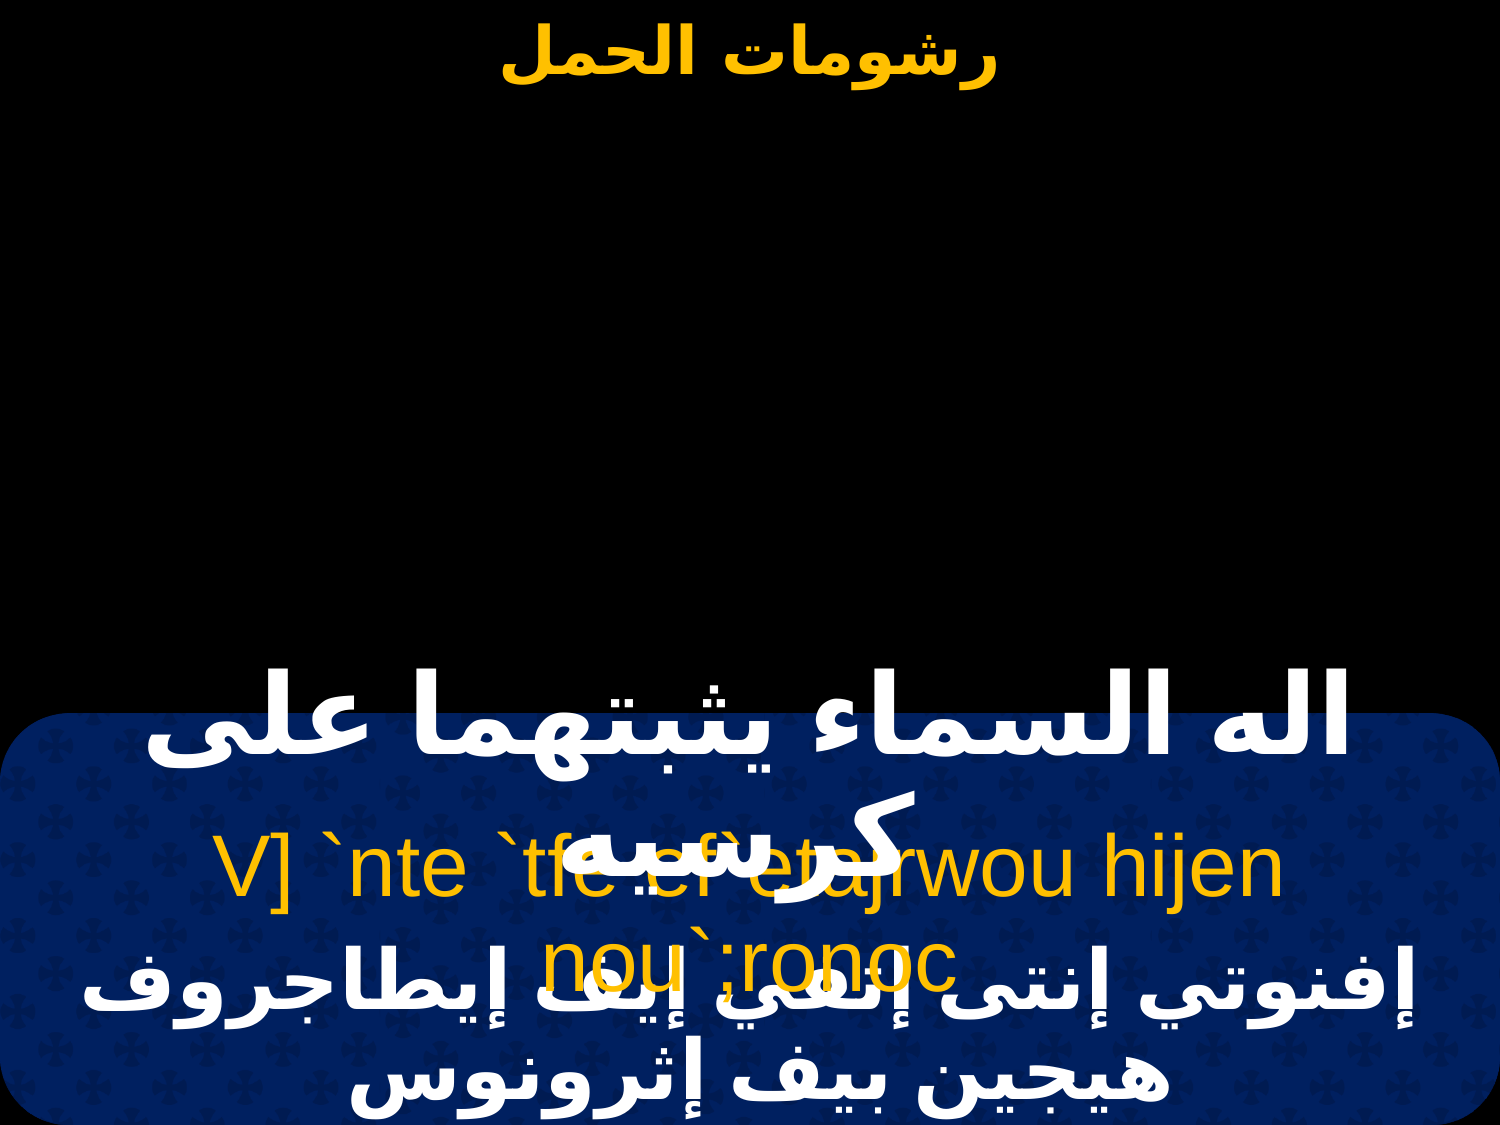

اله السماء يثبتهما على كرسيه
V] `nte `tfe ef`etajrwou hijen nou`;ronoc
إفنوتي إنتى إتفي إيف إيطاجروف هيجين بيف إثرونوس